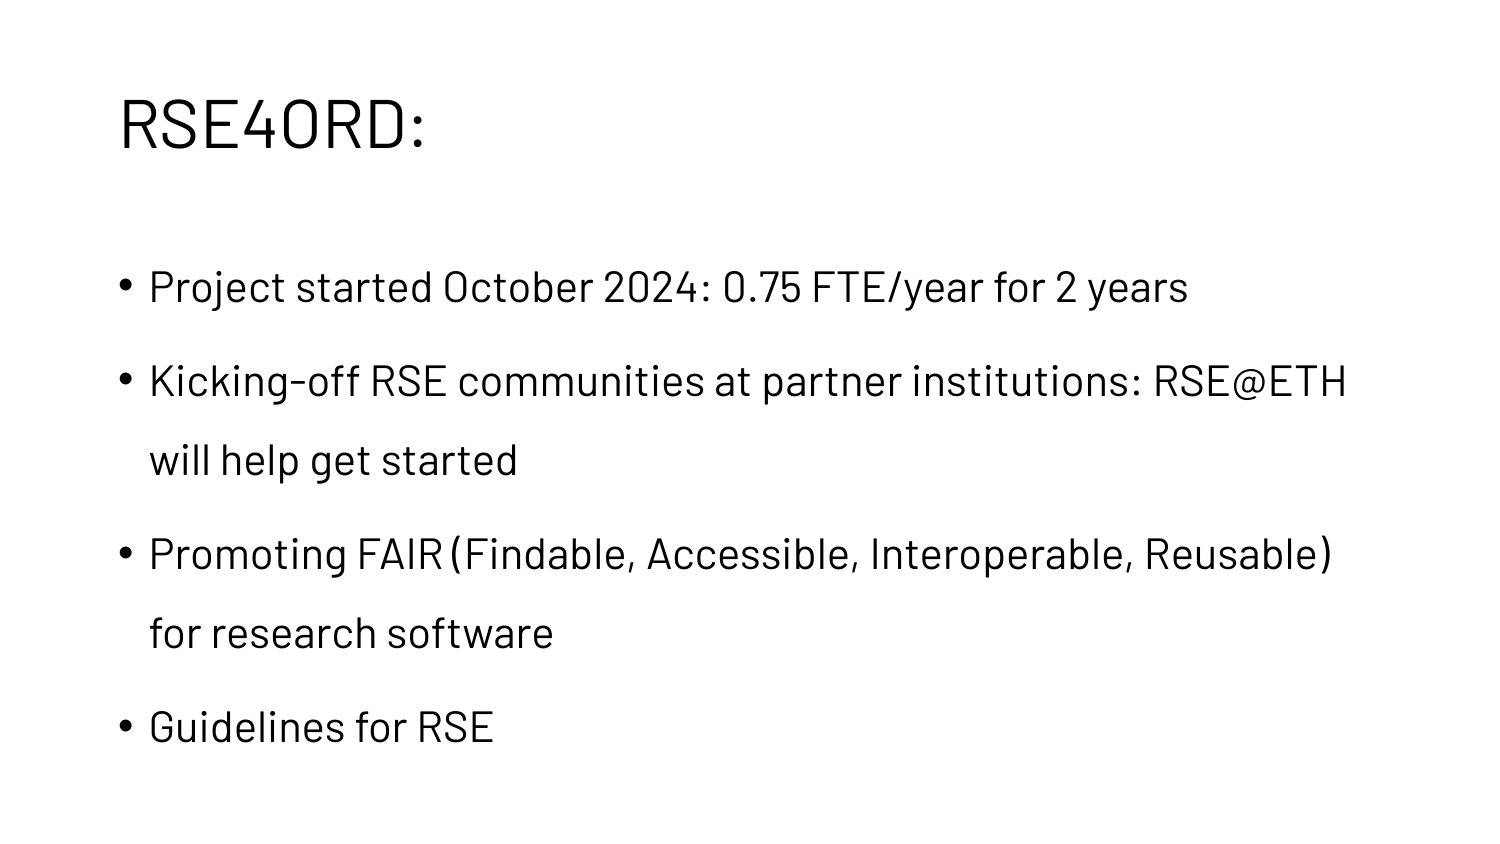

# RSE4ORD:
Project started October 2024: 0.75 FTE/year for 2 years
Kicking-off RSE communities at partner institutions: RSE@ETH will help get started
Promoting FAIR (Findable, Accessible, Interoperable, Reusable) for research software
Guidelines for RSE